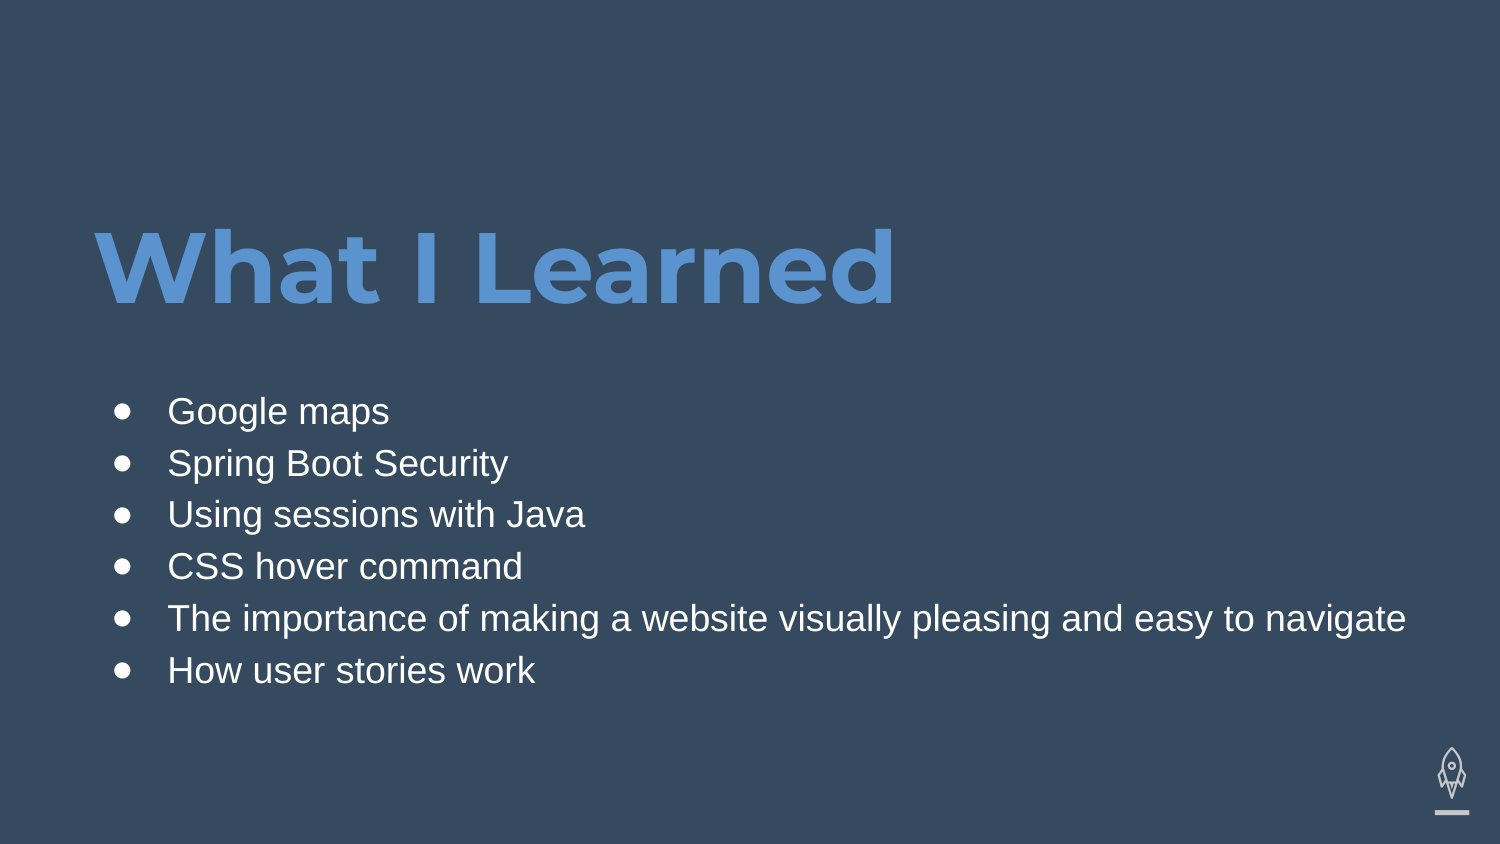

# What I Learned
Google maps
Spring Boot Security
Using sessions with Java
CSS hover command
The importance of making a website visually pleasing and easy to navigate
How user stories work